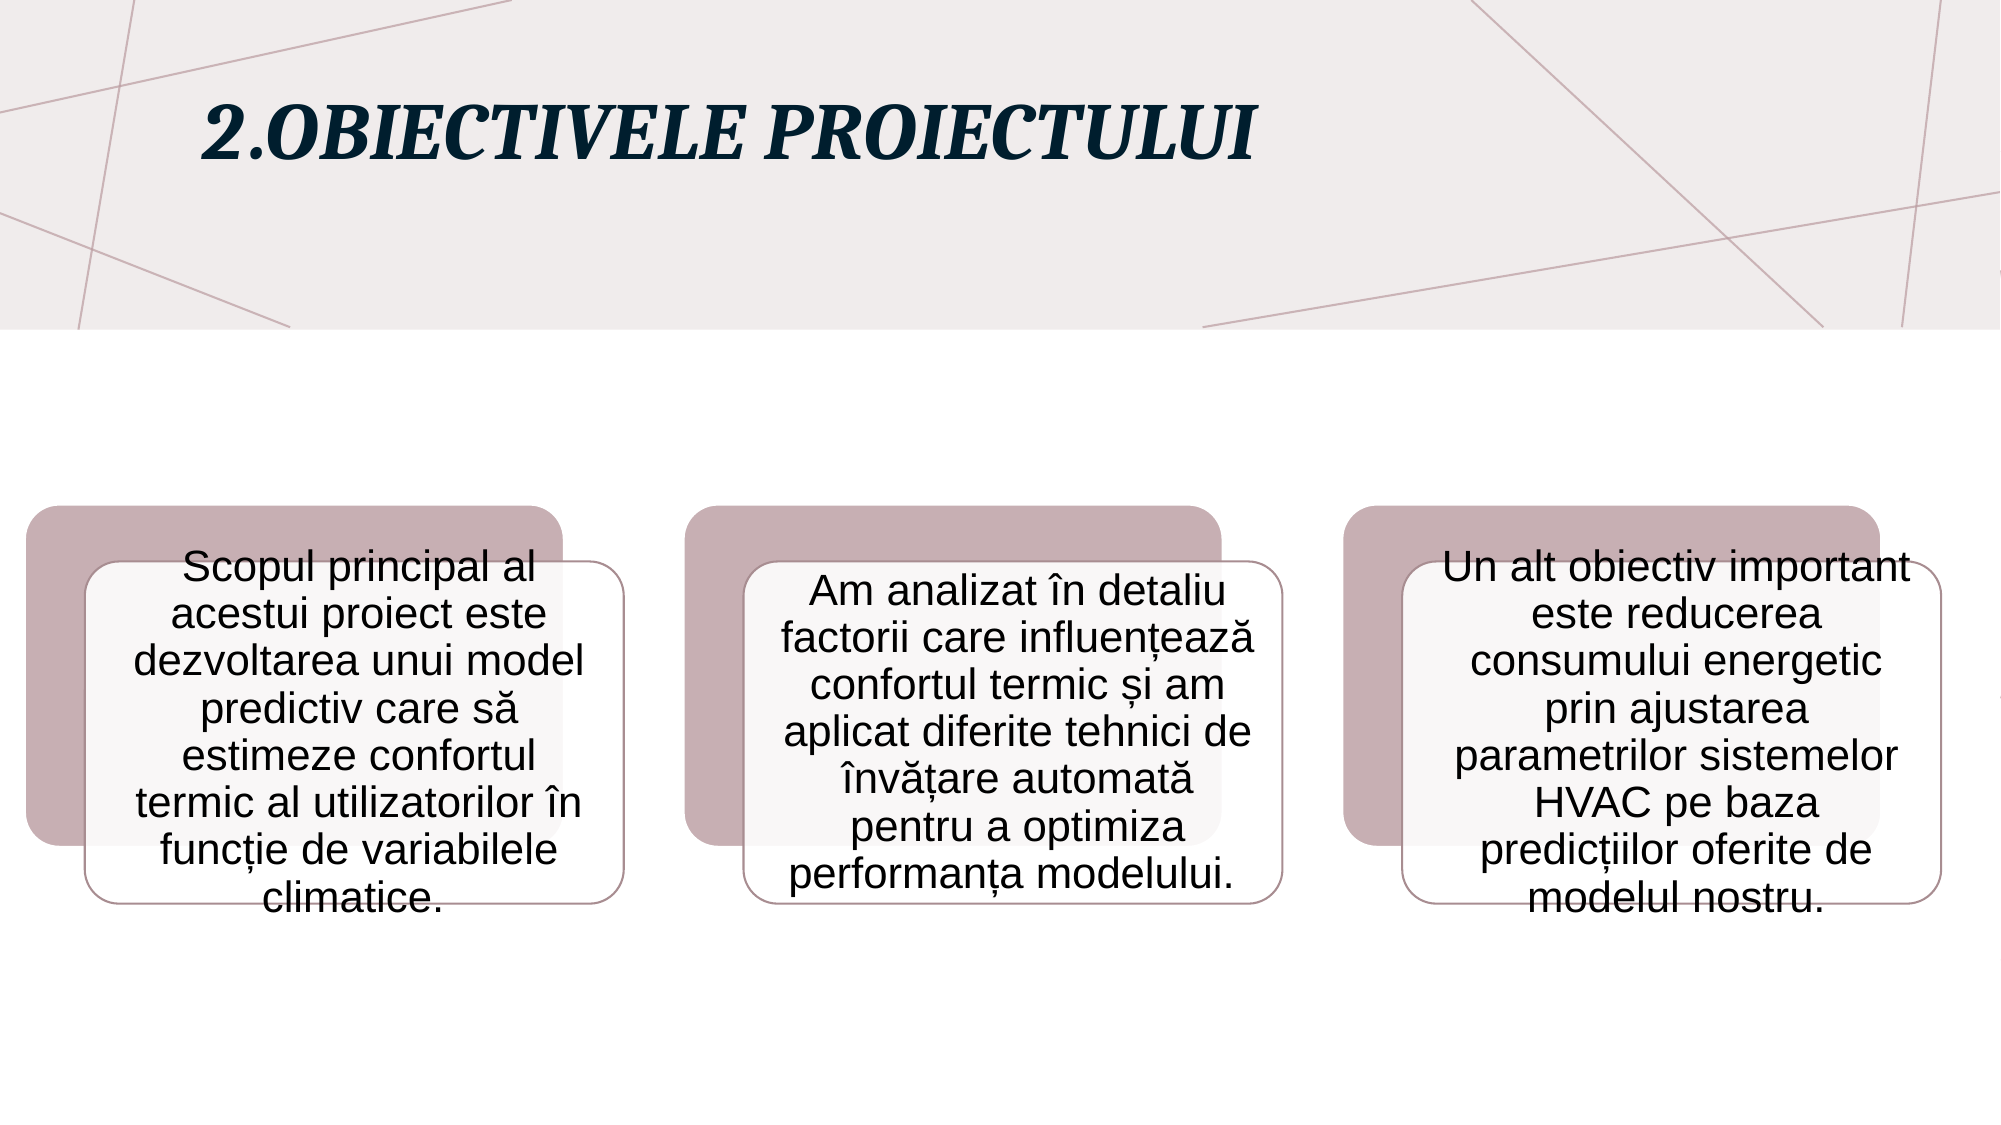

# 2.Obiectivele Proiectului
Scopul principal al acestui proiect este dezvoltarea unui model predictiv care să estimeze confortul termic al utilizatorilor în funcție de variabilele climatice.
Am analizat în detaliu factorii care influențează confortul termic și am aplicat diferite tehnici de învățare automată pentru a optimiza performanța modelului.
Un alt obiectiv important este reducerea consumului energetic prin ajustarea parametrilor sistemelor HVAC pe baza predicțiilor oferite de modelul nostru.